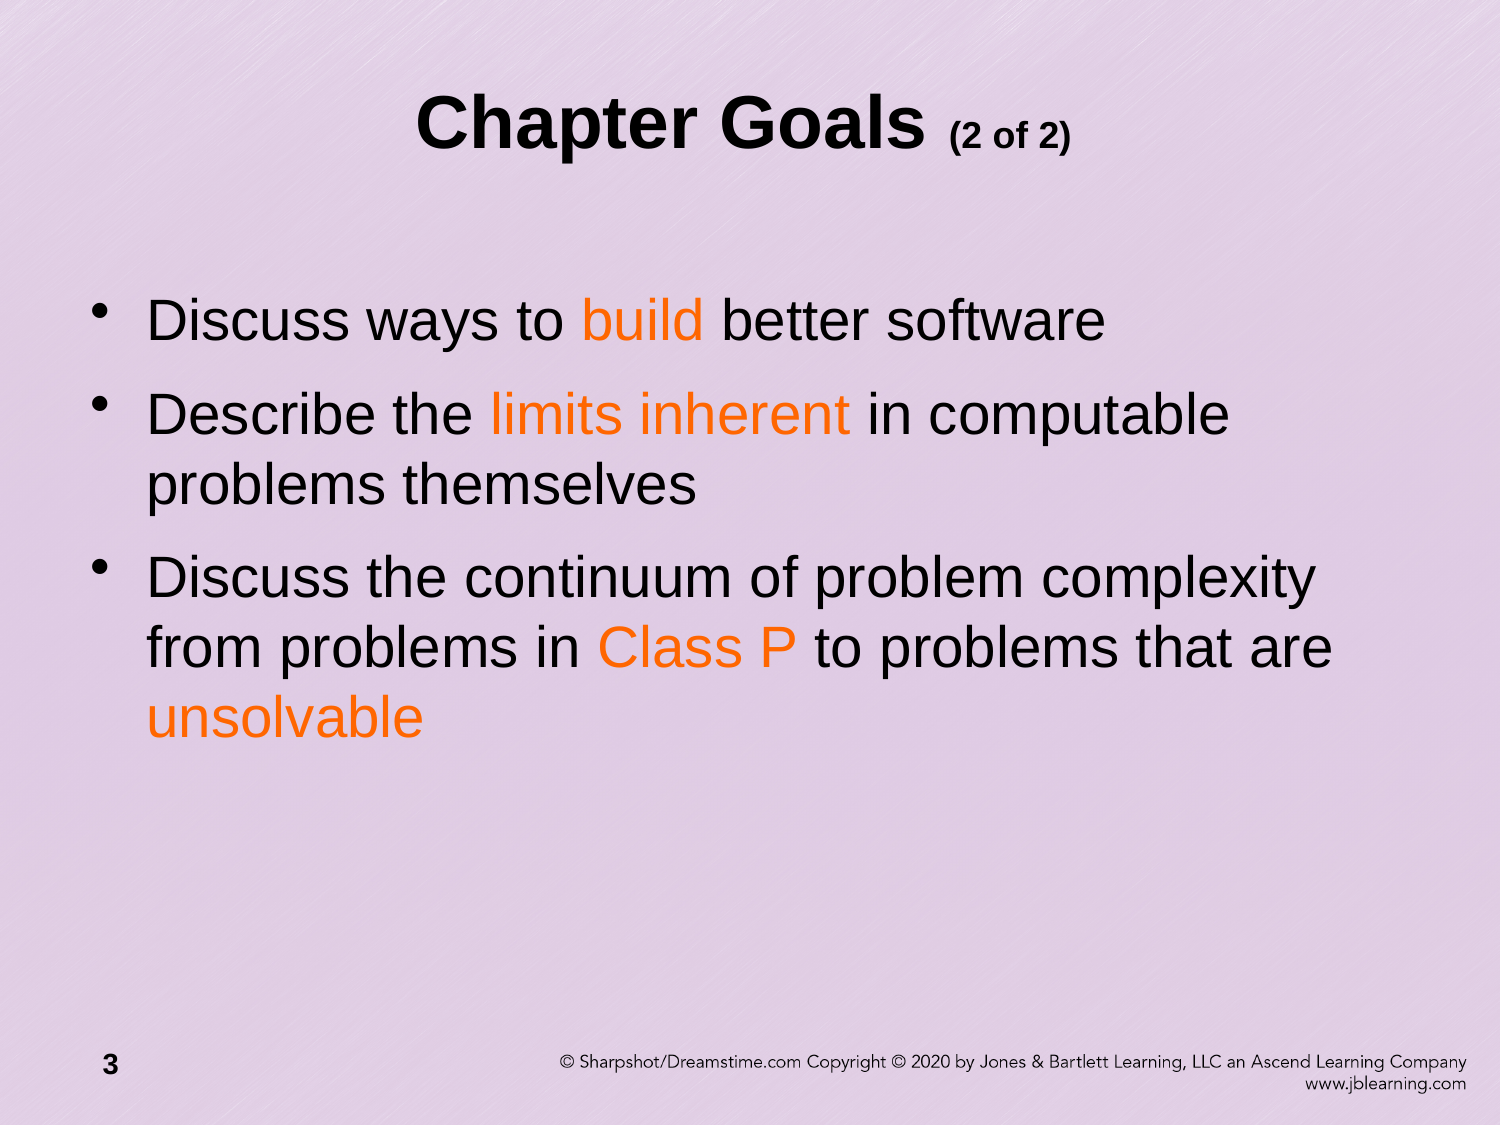

# Chapter Goals (2 of 2)
Discuss ways to build better software
Describe the limits inherent in computable problems themselves
Discuss the continuum of problem complexity from problems in Class P to problems that are unsolvable
3